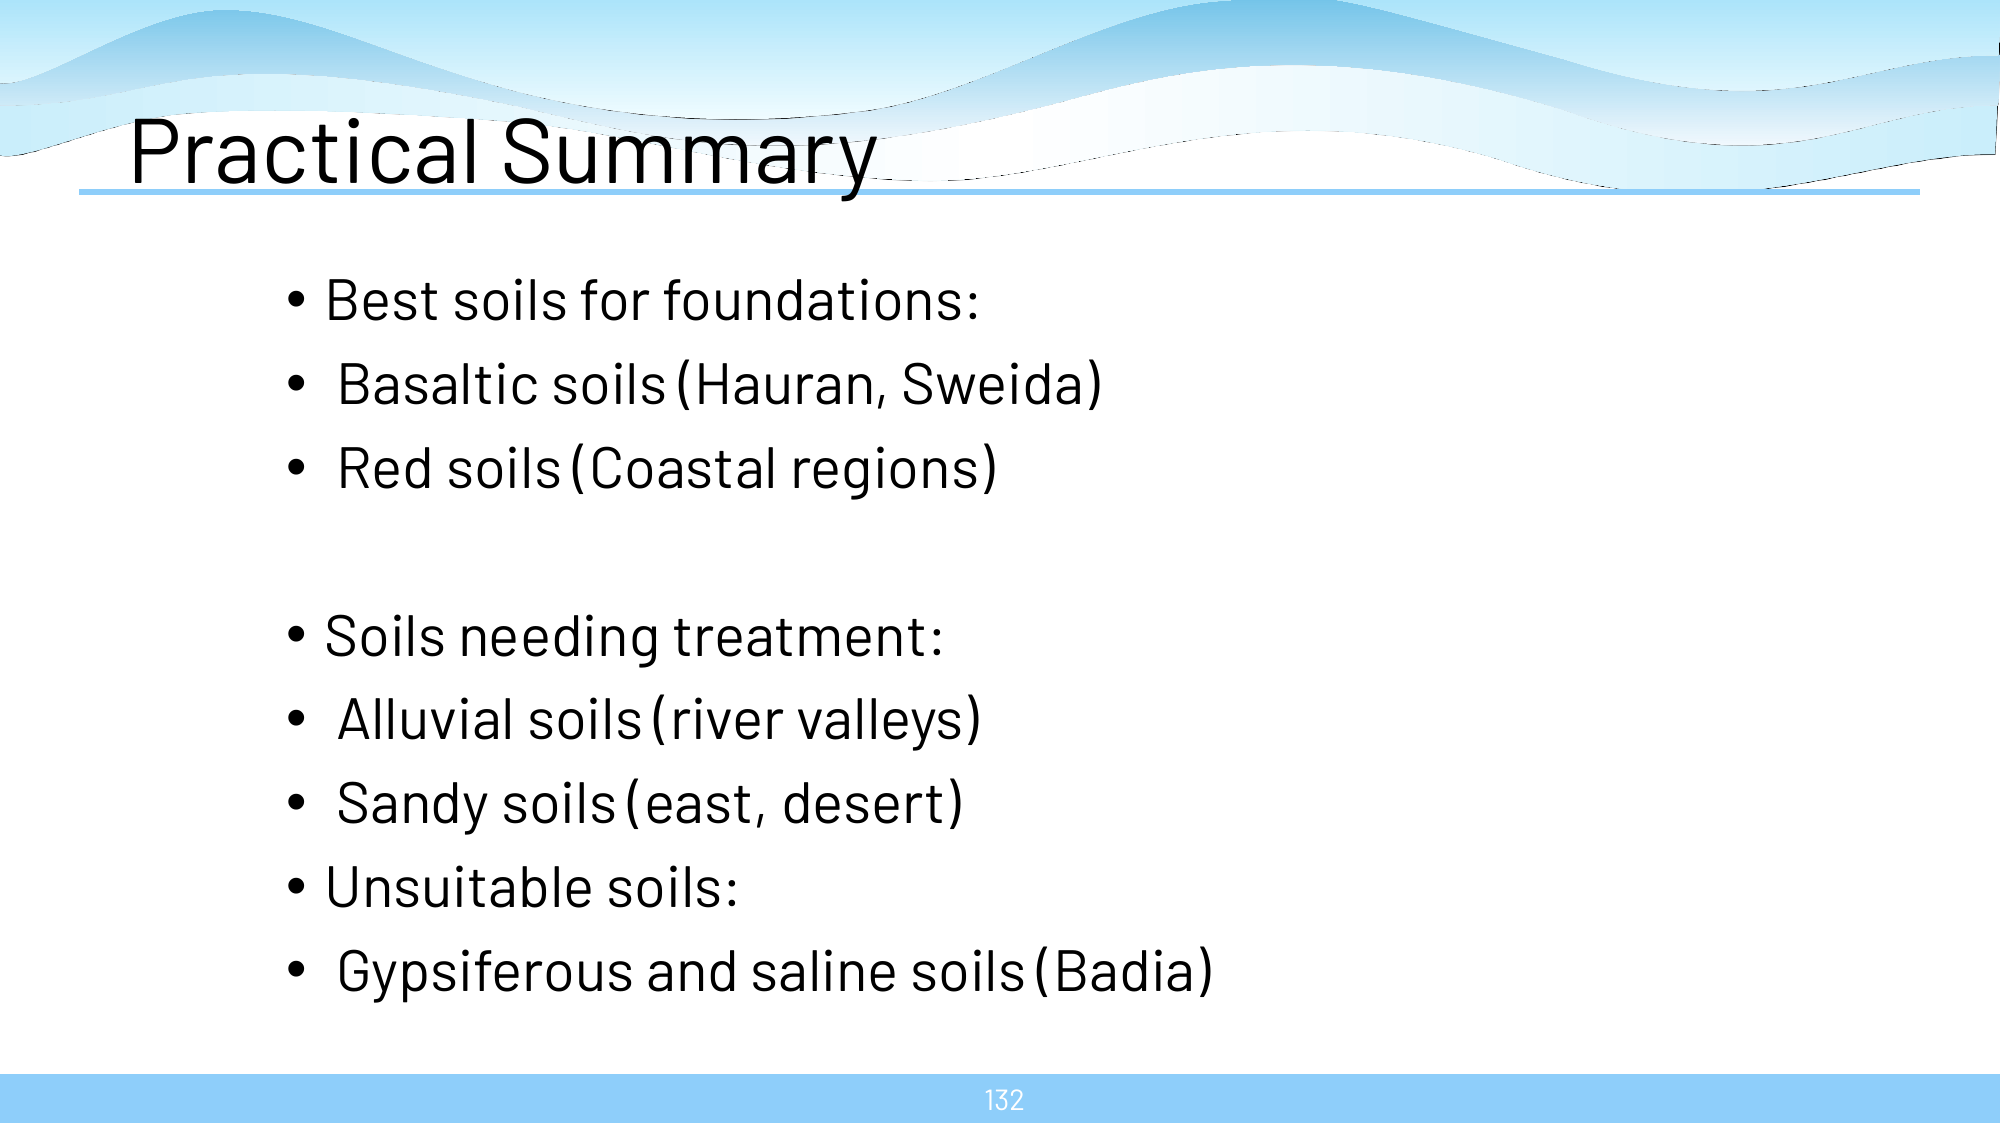

# Practical Summary

Best soils for foundations:
 Basaltic soils (Hauran, Sweida)
 Red soils (Coastal regions)

Soils needing treatment:
 Alluvial soils (river valleys)
 Sandy soils (east, desert)
Unsuitable soils:
 Gypsiferous and saline soils (Badia)
|  |
| --- |
132